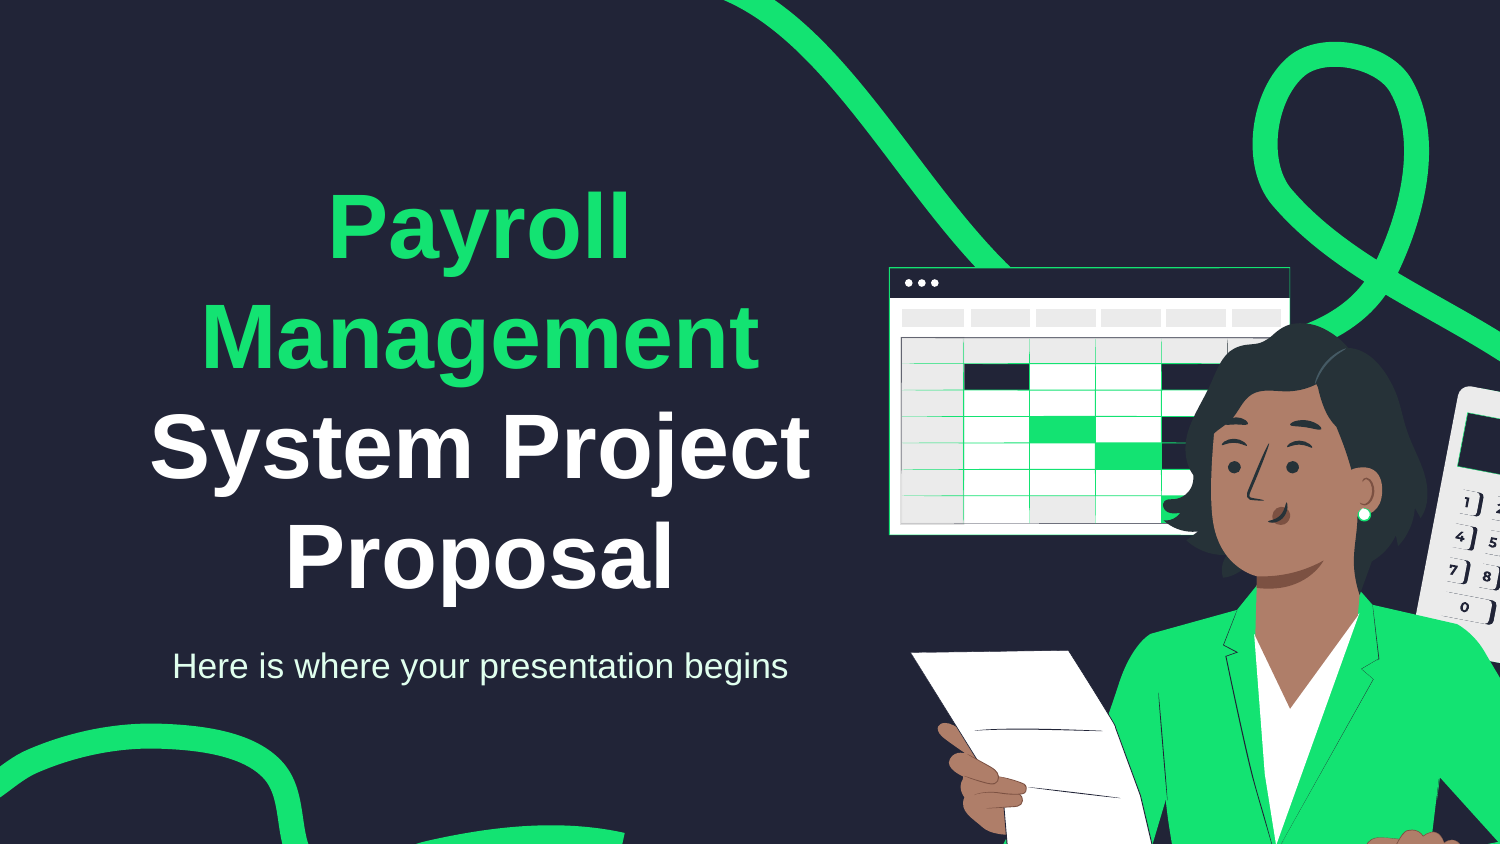

# Payroll Management System Project Proposal

Here is where your presentation begins